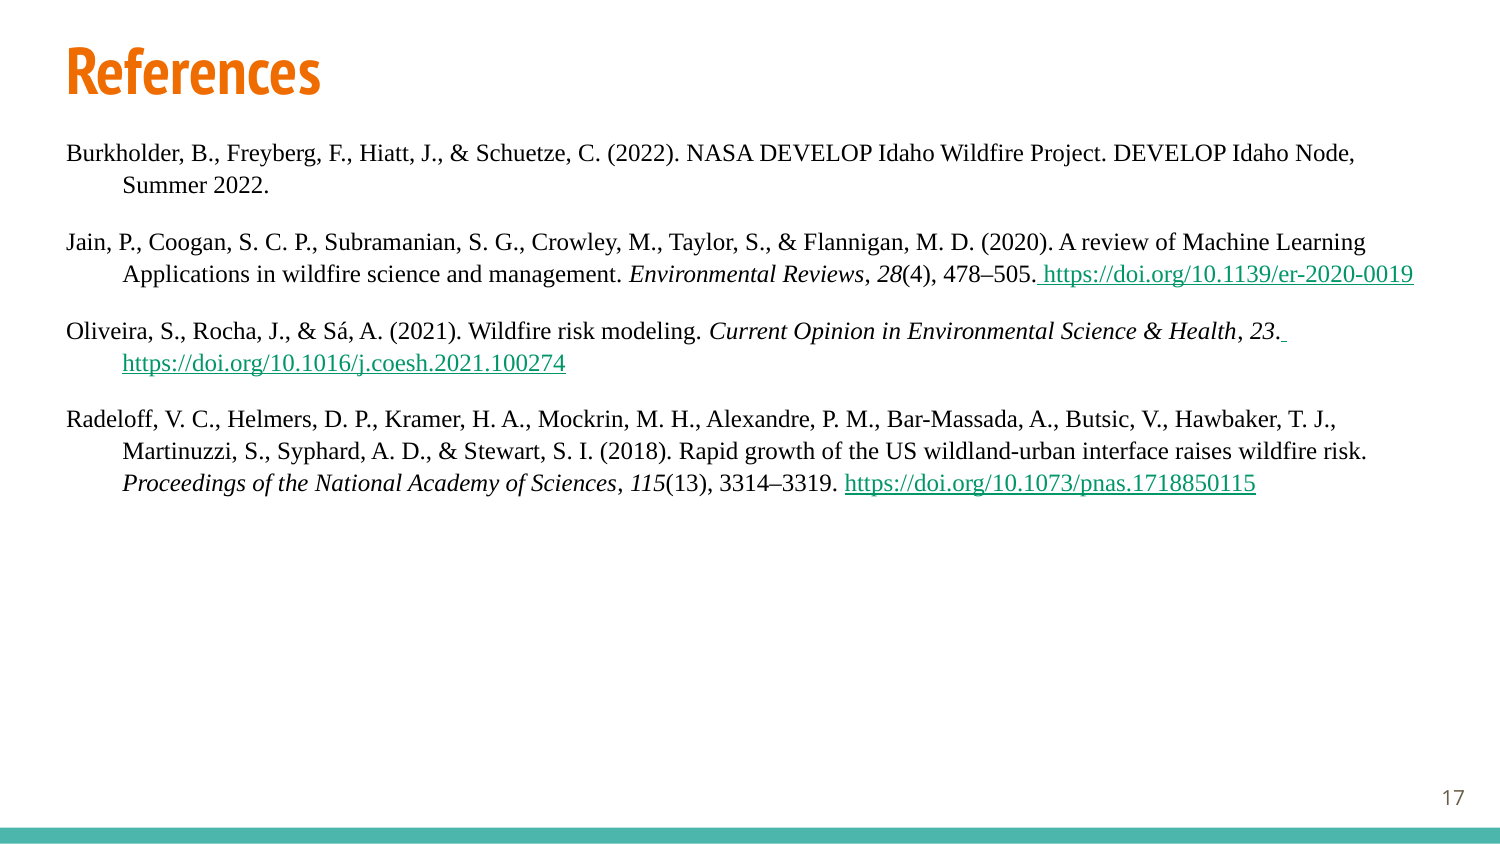

# References
Burkholder, B., Freyberg, F., Hiatt, J., & Schuetze, C. (2022). NASA DEVELOP Idaho Wildfire Project. DEVELOP Idaho Node, Summer 2022.
Jain, P., Coogan, S. C. P., Subramanian, S. G., Crowley, M., Taylor, S., & Flannigan, M. D. (2020). A review of Machine Learning Applications in wildfire science and management. Environmental Reviews, 28(4), 478–505. https://doi.org/10.1139/er-2020-0019
Oliveira, S., Rocha, J., & Sá, A. (2021). Wildfire risk modeling. Current Opinion in Environmental Science & Health, 23. https://doi.org/10.1016/j.coesh.2021.100274
Radeloff, V. C., Helmers, D. P., Kramer, H. A., Mockrin, M. H., Alexandre, P. M., Bar-Massada, A., Butsic, V., Hawbaker, T. J., Martinuzzi, S., Syphard, A. D., & Stewart, S. I. (2018). Rapid growth of the US wildland-urban interface raises wildfire risk. Proceedings of the National Academy of Sciences, 115(13), 3314–3319. https://doi.org/10.1073/pnas.1718850115

17